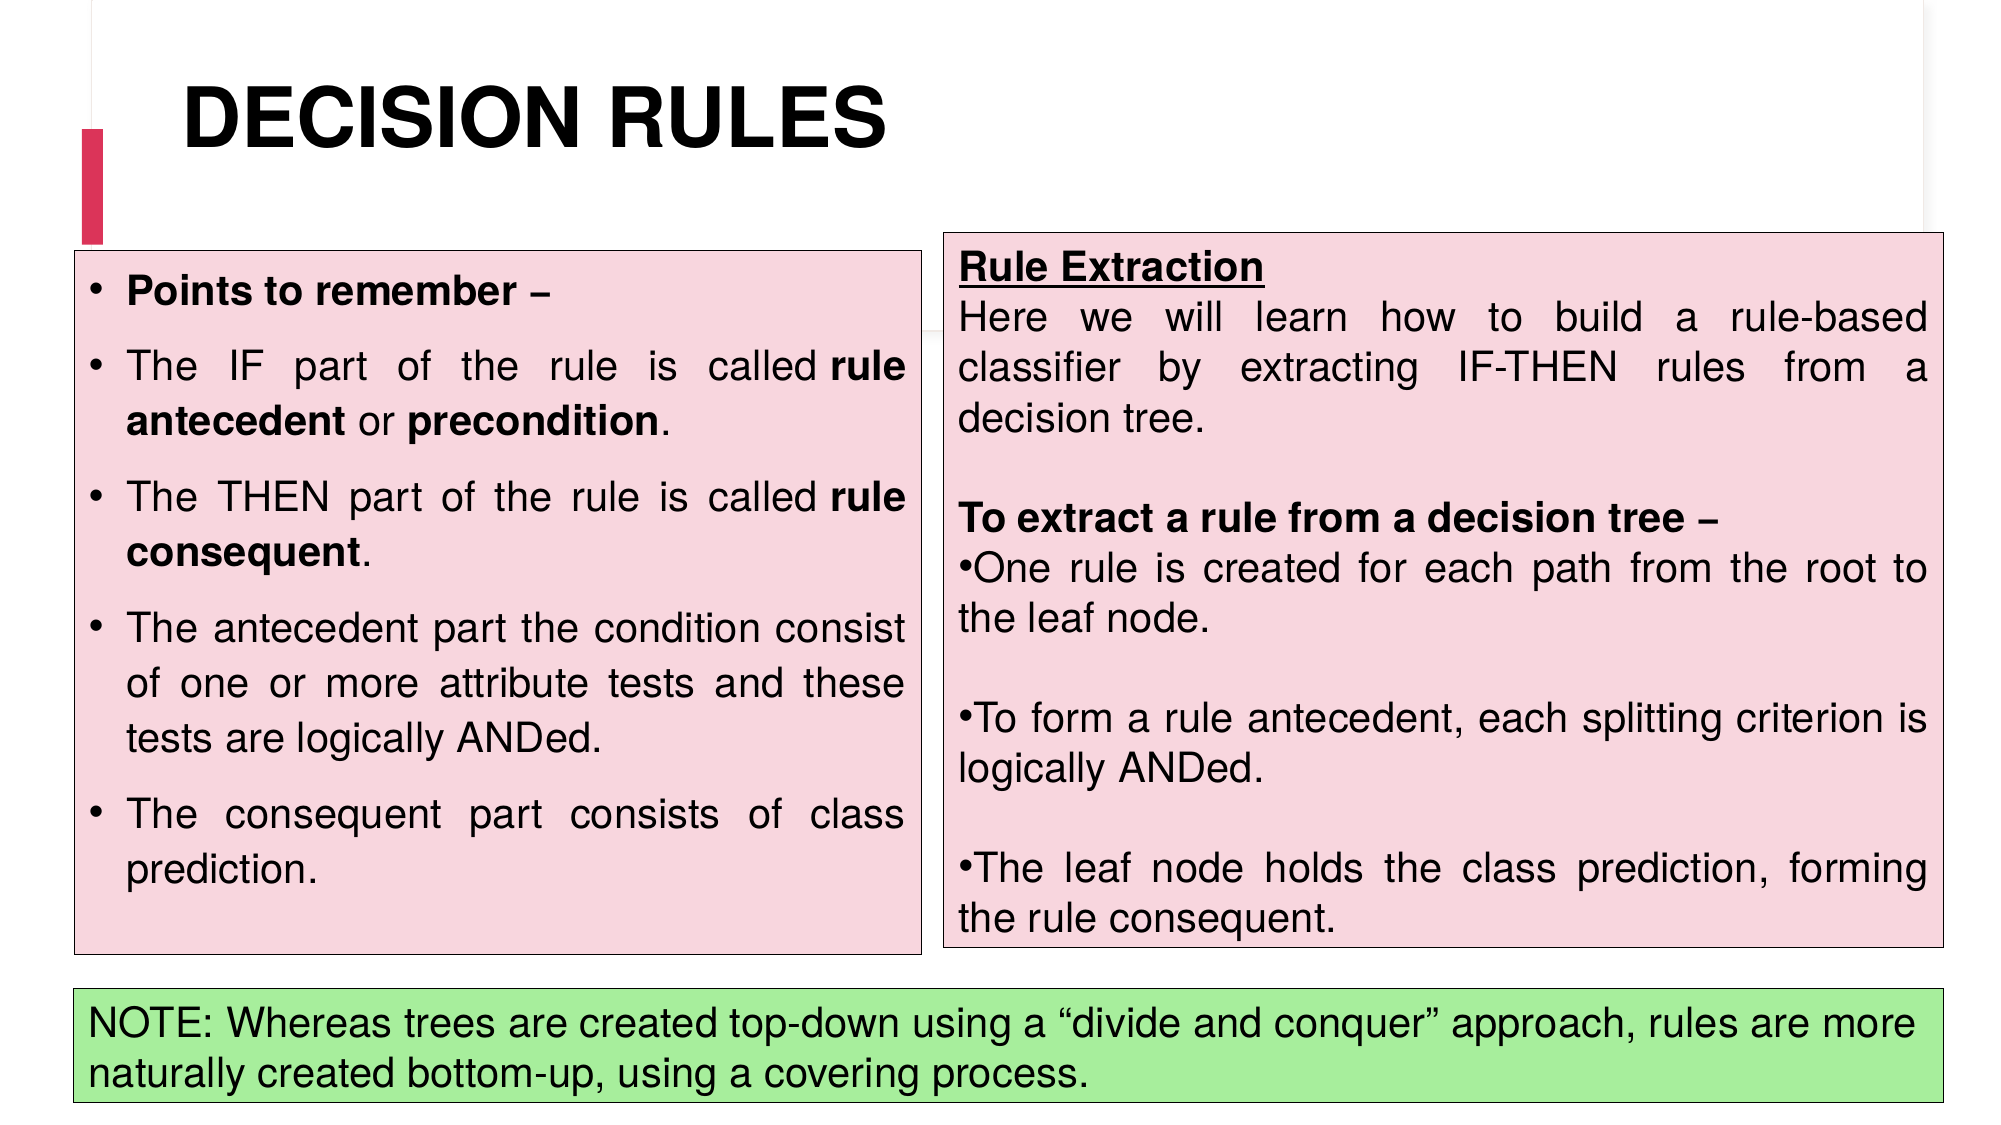

# DECISION RULES
Rule Extraction
Here we will learn how to build a rule-based classifier by extracting IF-THEN rules from a decision tree.

To extract a rule from a decision tree −
One rule is created for each path from the root to the leaf node.

To form a rule antecedent, each splitting criterion is logically ANDed.

The leaf node holds the class prediction, forming the rule consequent.
Points to remember −
The IF part of the rule is called rule antecedent or precondition.
The THEN part of the rule is called rule consequent.
The antecedent part the condition consist of one or more attribute tests and these tests are logically ANDed.
The consequent part consists of class prediction.

NOTE: Whereas trees are created top-down using a “divide and conquer” approach, rules are more naturally created bottom-up, using a covering process.